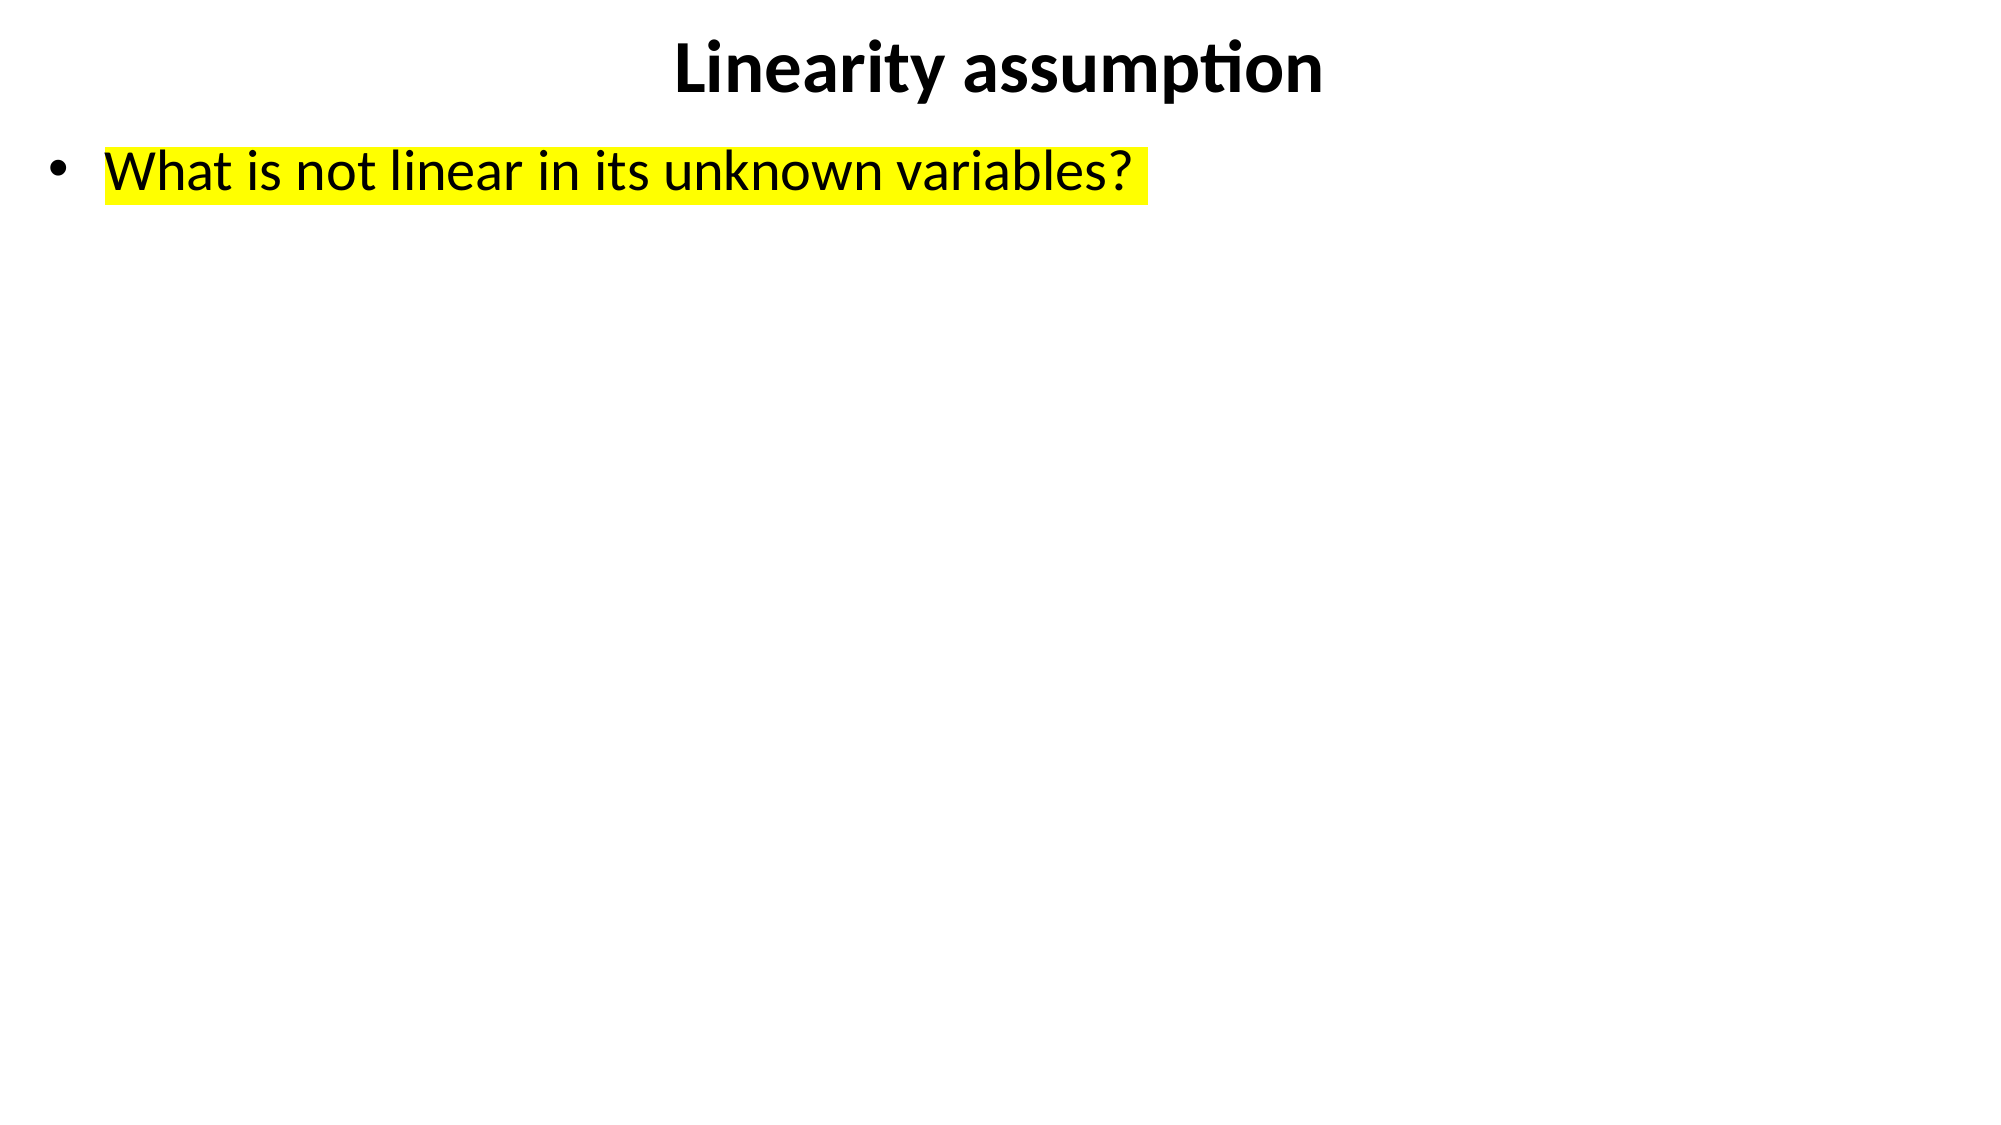

# Linearity assumption
What is not linear in its unknown variables?